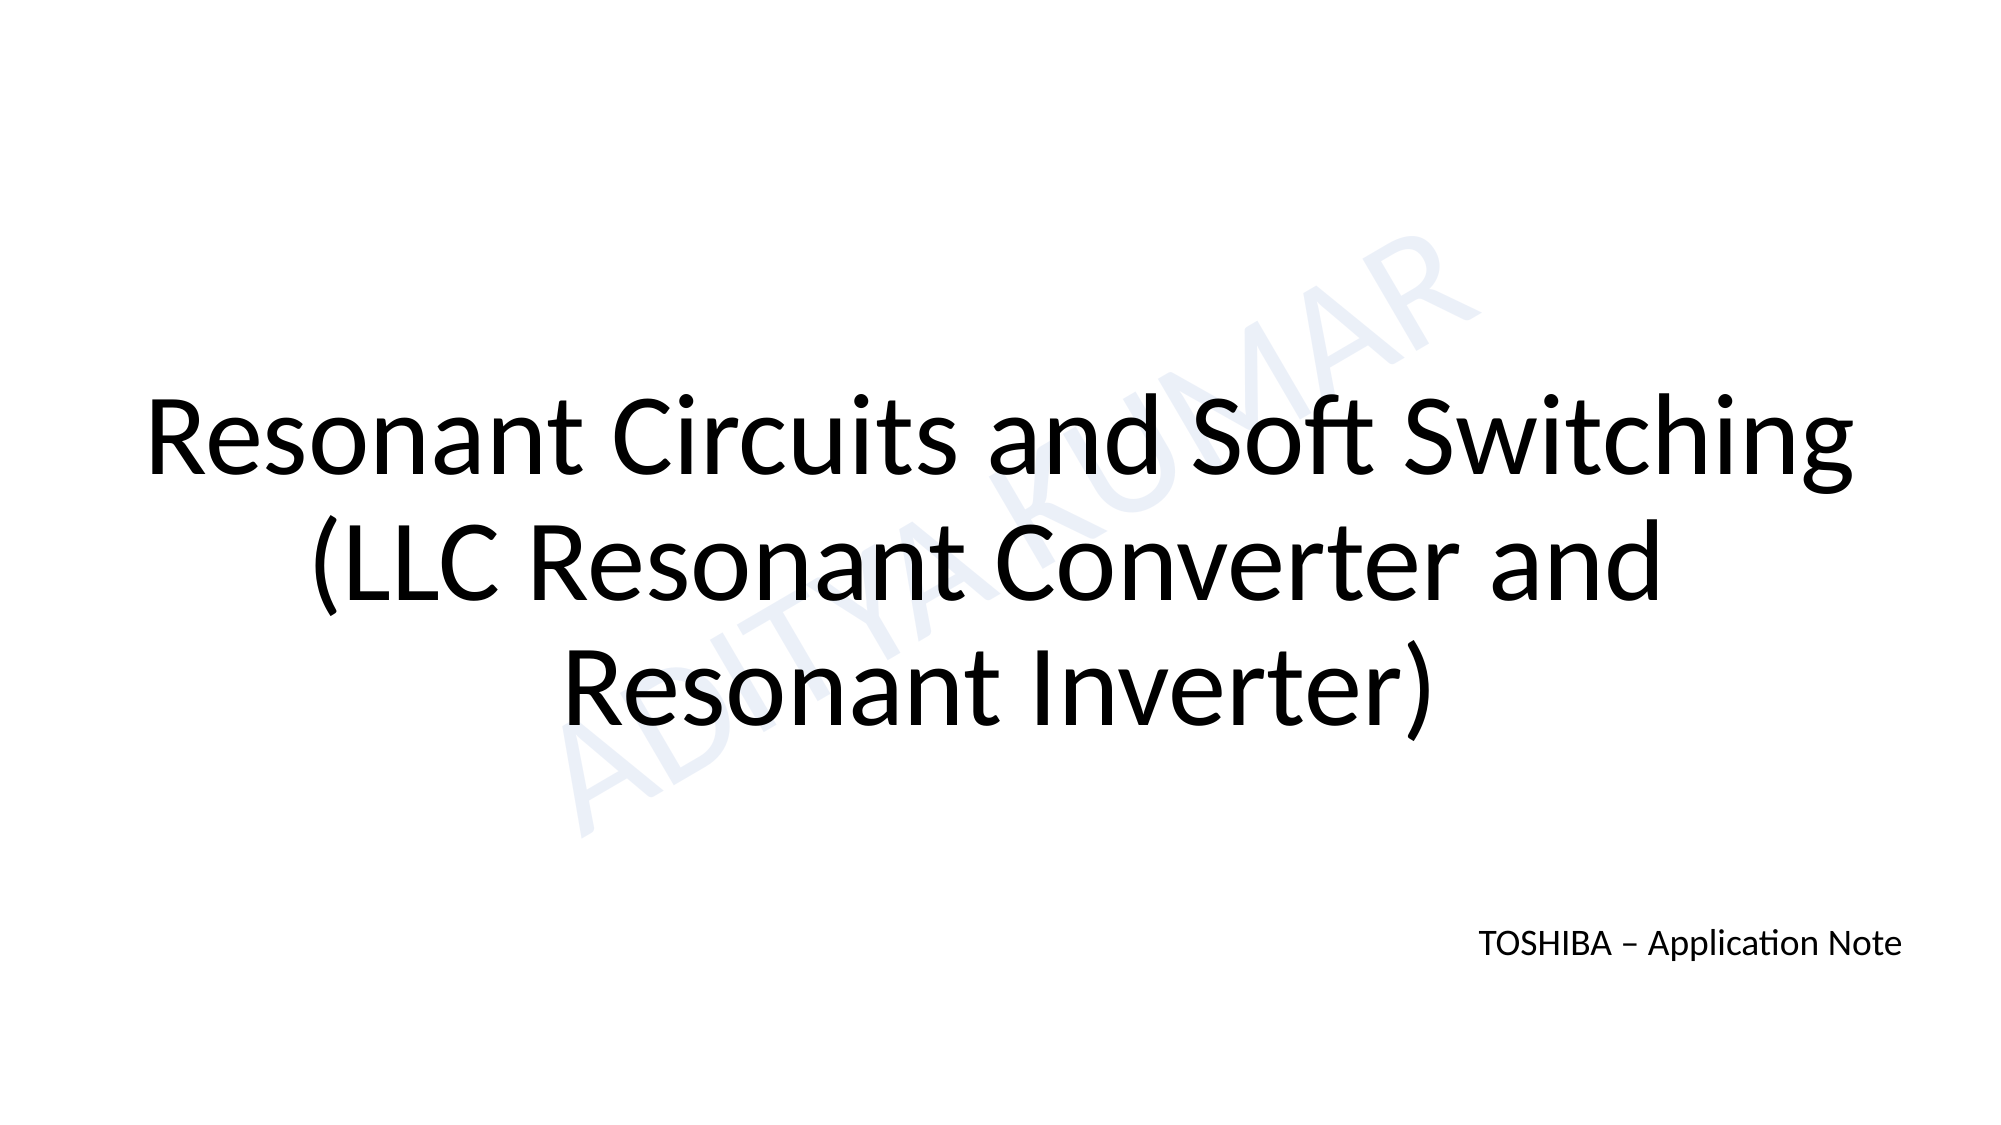

# Resonant Circuits and Soft Switching (LLC Resonant Converter and Resonant Inverter)
TOSHIBA – Application Note